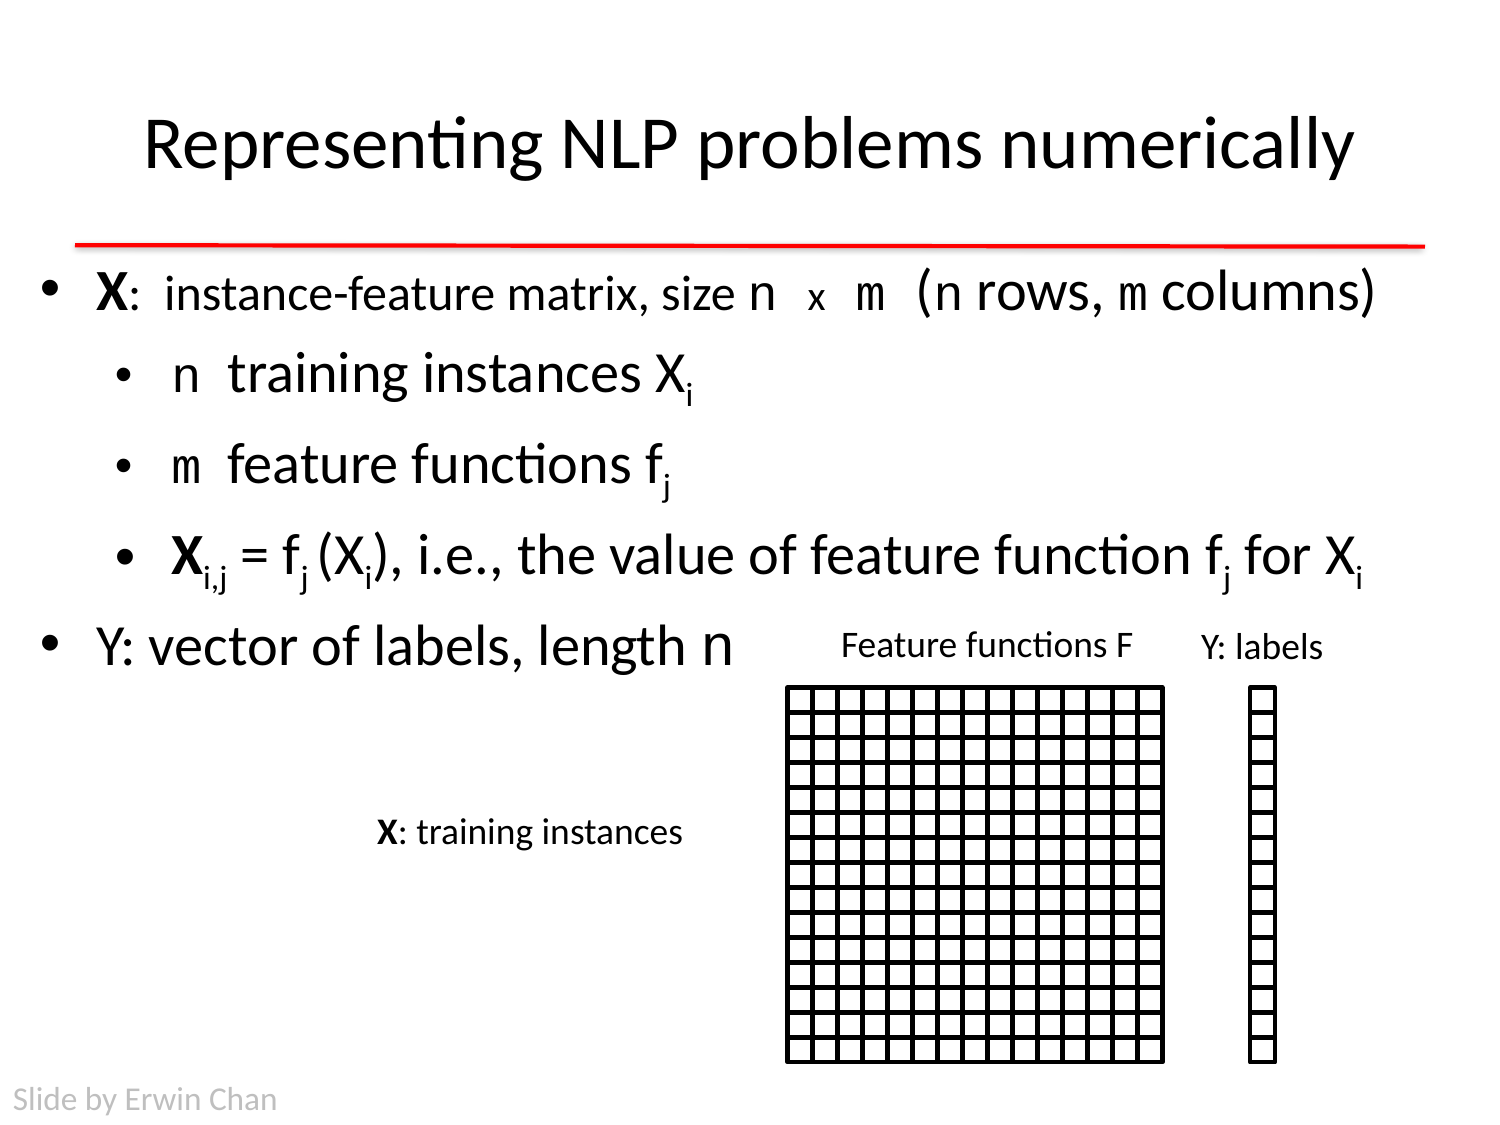

# Representing NLP problems numerically
X:  instance-feature matrix, size n x m (n rows, m columns)
n  training instances Xi
m  feature functions fj
Xi,j = fj (Xi), i.e., the value of feature function fj for Xi
Y: vector of labels, length n
Feature functions F
Y: labels

X: training instances

Slide by Erwin Chan